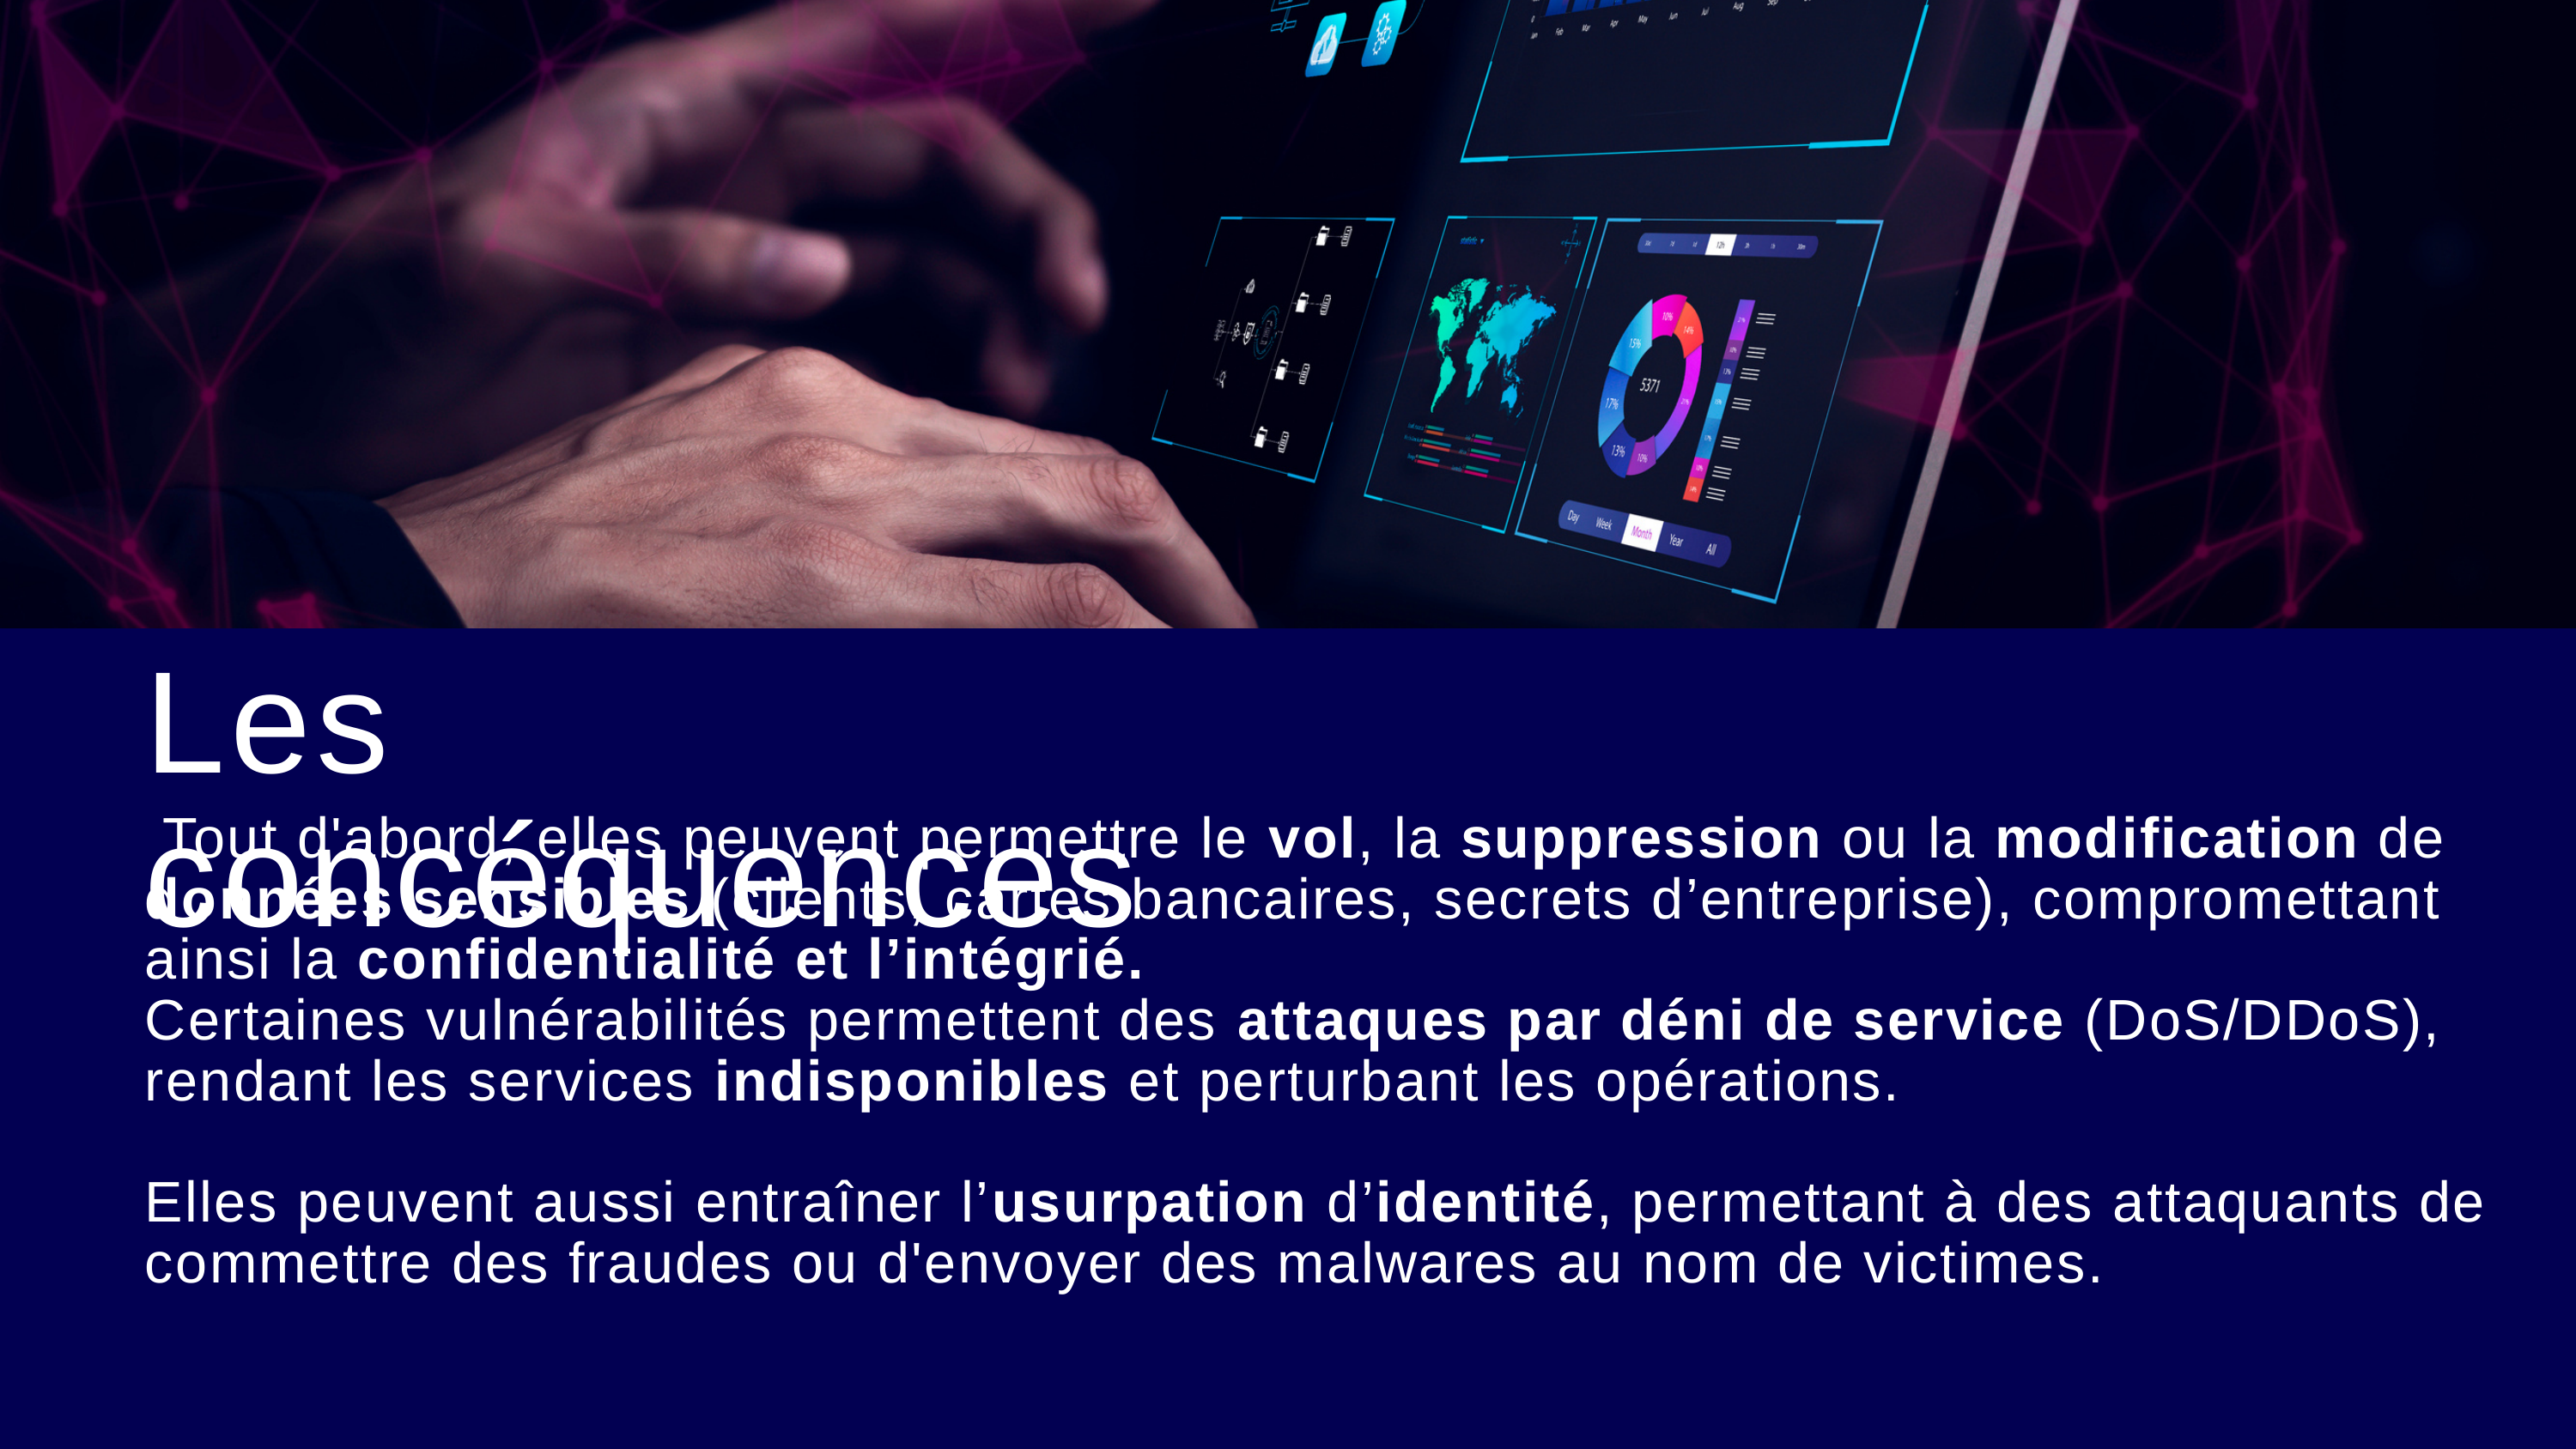

Les concéquences
 Tout d'abord, elles peuvent permettre le vol, la suppression ou la modification de données sensibles (clients, cartes bancaires, secrets d’entreprise), compromettant ainsi la confidentialité et l’intégrié.
Certaines vulnérabilités permettent des attaques par déni de service (DoS/DDoS), rendant les services indisponibles et perturbant les opérations.

Elles peuvent aussi entraîner l’usurpation d’identité, permettant à des attaquants de commettre des fraudes ou d'envoyer des malwares au nom de victimes.